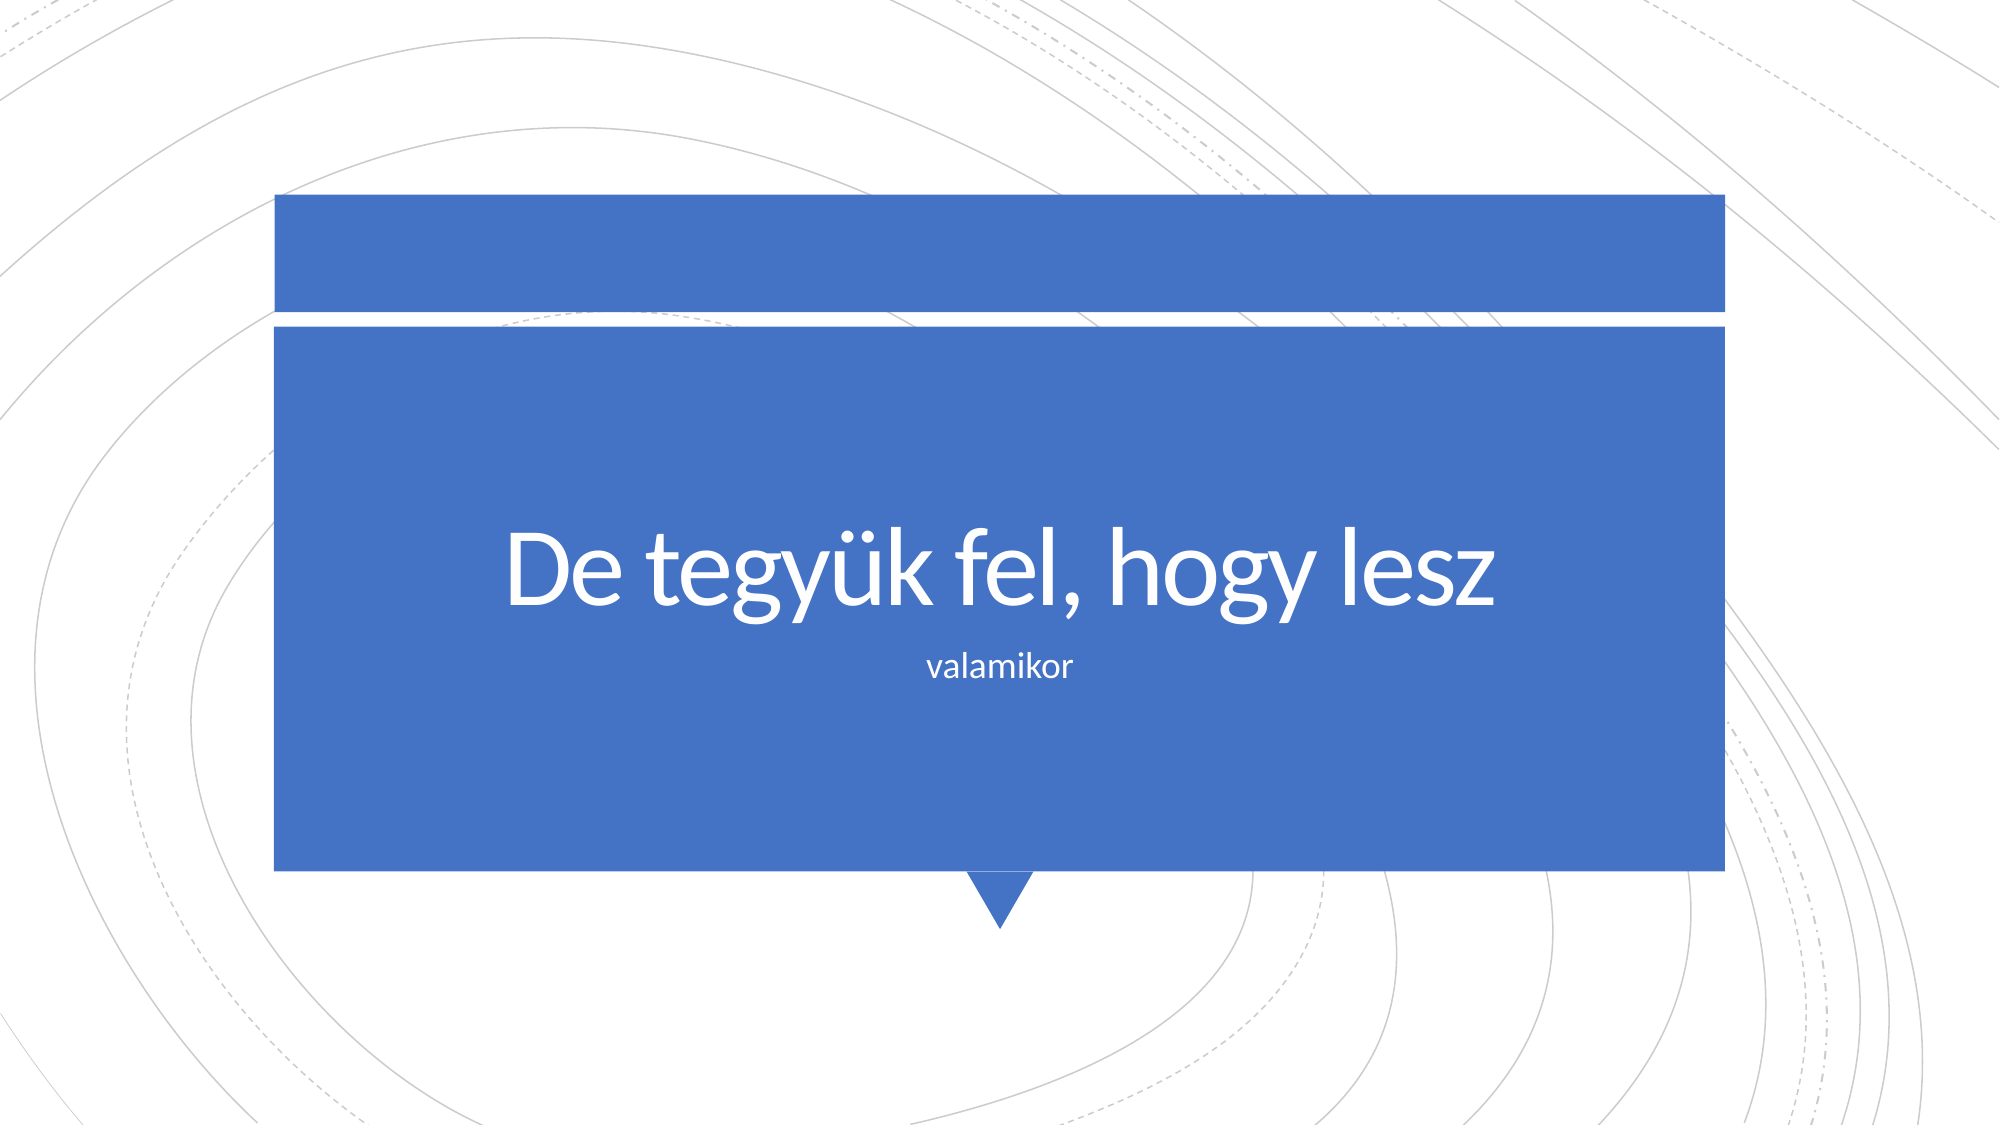

# De tegyük fel, hogy lesz
valamikor